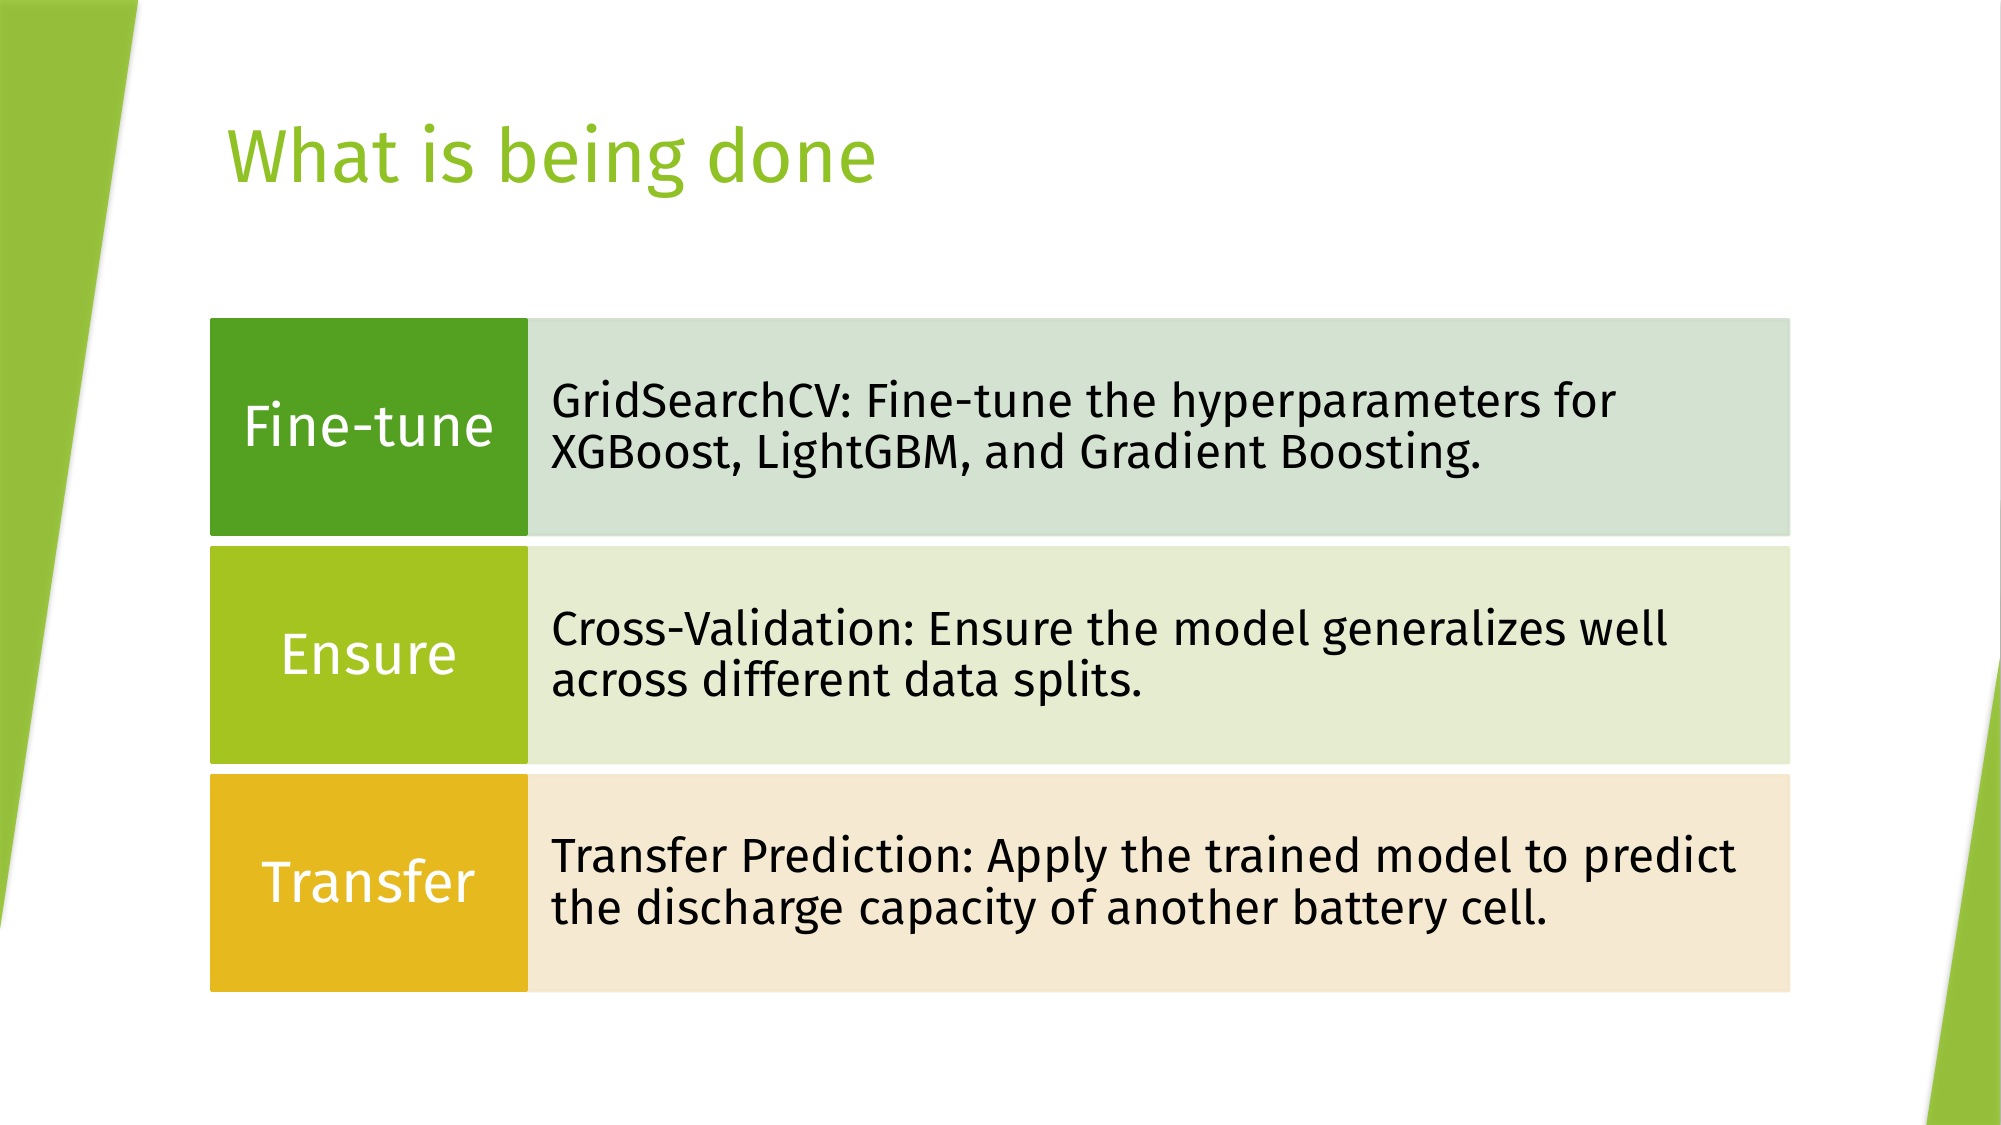

# What is being done
GridSearchCV: Fine-tune the hyperparameters for XGBoost, LightGBM, and Gradient Boosting.
Fine-tune
Cross-Validation: Ensure the model generalizes well across different data splits.
Ensure
Transfer Prediction: Apply the trained model to predict the discharge capacity of another battery cell.
Transfer